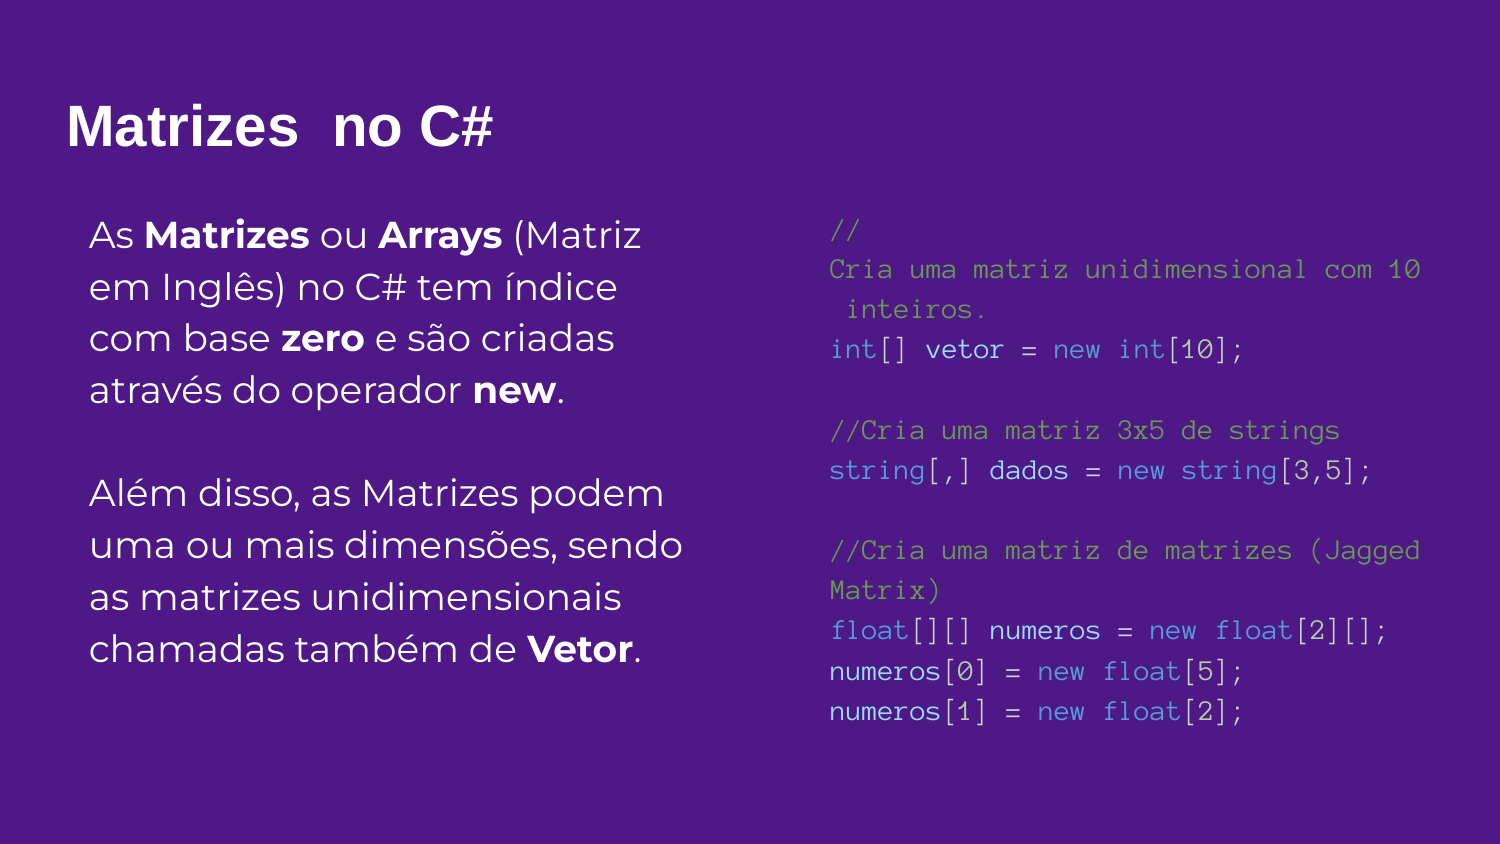

# Matrizes  no C#
As Matrizes ou Arrays (Matriz em Inglês) no C# tem índice com base zero e são criadas através do operador new.

Além disso, as Matrizes podem uma ou mais dimensões, sendo as matrizes unidimensionais chamadas também de Vetor.
//Cria uma matriz unidimensional com 10 inteiros.
int[] vetor = new int[10];
//Cria uma matriz 3x5 de strings
string[,] dados = new string[3,5];

//Cria uma matriz de matrizes (Jagged Matrix)
float[][] numeros = new float[2][];
numeros[0] = new float[5];
numeros[1] = new float[2];